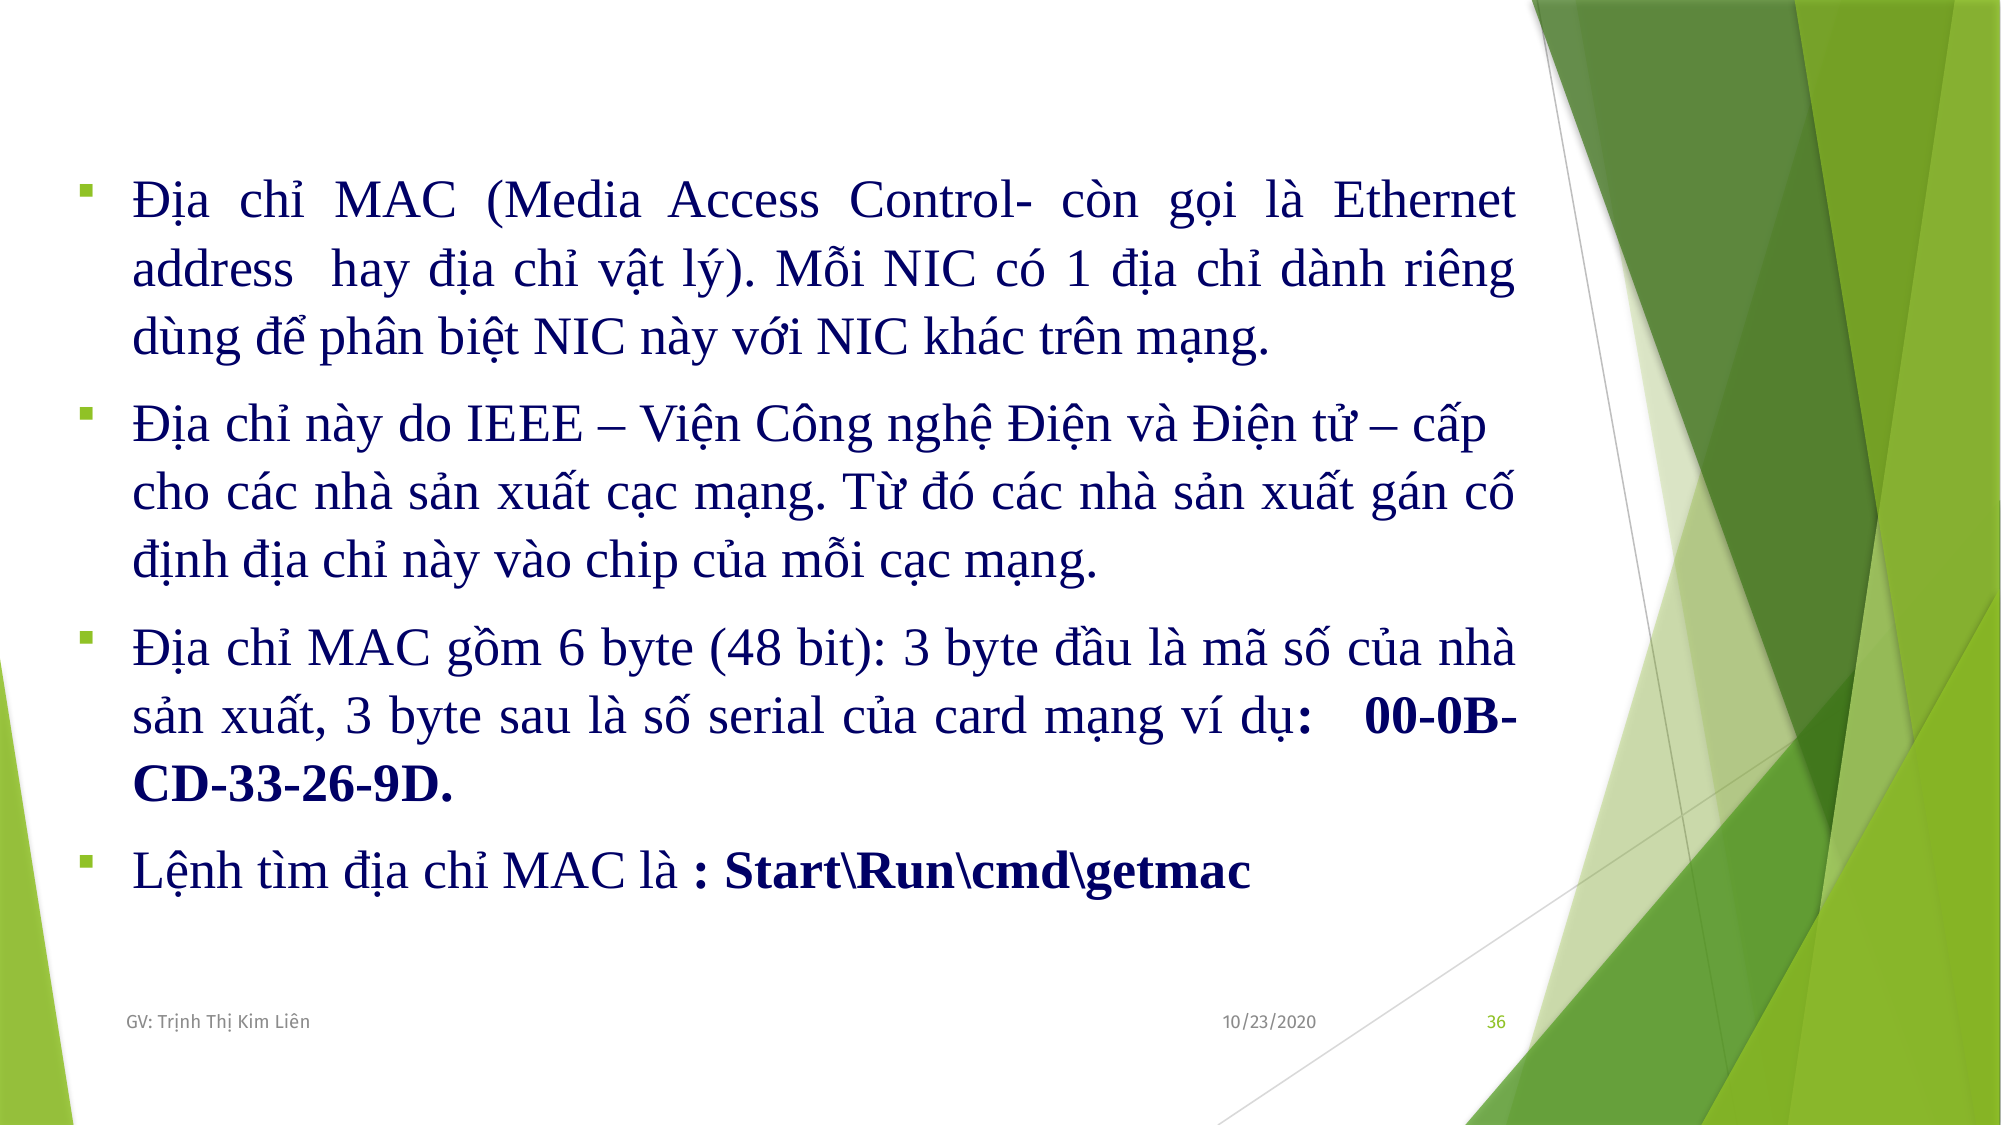

1. Cạc mạng (NIC- Network Interface Card)
Địa chỉ MAC (Media Access Control- còn gọi là Ethernet address  hay địa chỉ vật lý). Mỗi NIC có 1 địa chỉ dành riêng dùng để phân biệt NIC này với NIC khác trên mạng.
Địa chỉ này do IEEE – Viện Công nghệ Điện và Điện tử – cấp   cho các nhà sản xuất cạc mạng. Từ đó các nhà sản xuất gán cố định địa chỉ này vào chip của mỗi cạc mạng.
Địa chỉ MAC gồm 6 byte (48 bit): 3 byte đầu là mã số của nhà sản xuất, 3 byte sau là số serial của card mạng ví dụ:   00-0B-CD-33-26-9D.
Lệnh tìm địa chỉ MAC là : Start\Run\cmd\getmac
GV: Trịnh Thị Kim Liên
10/23/2020
36